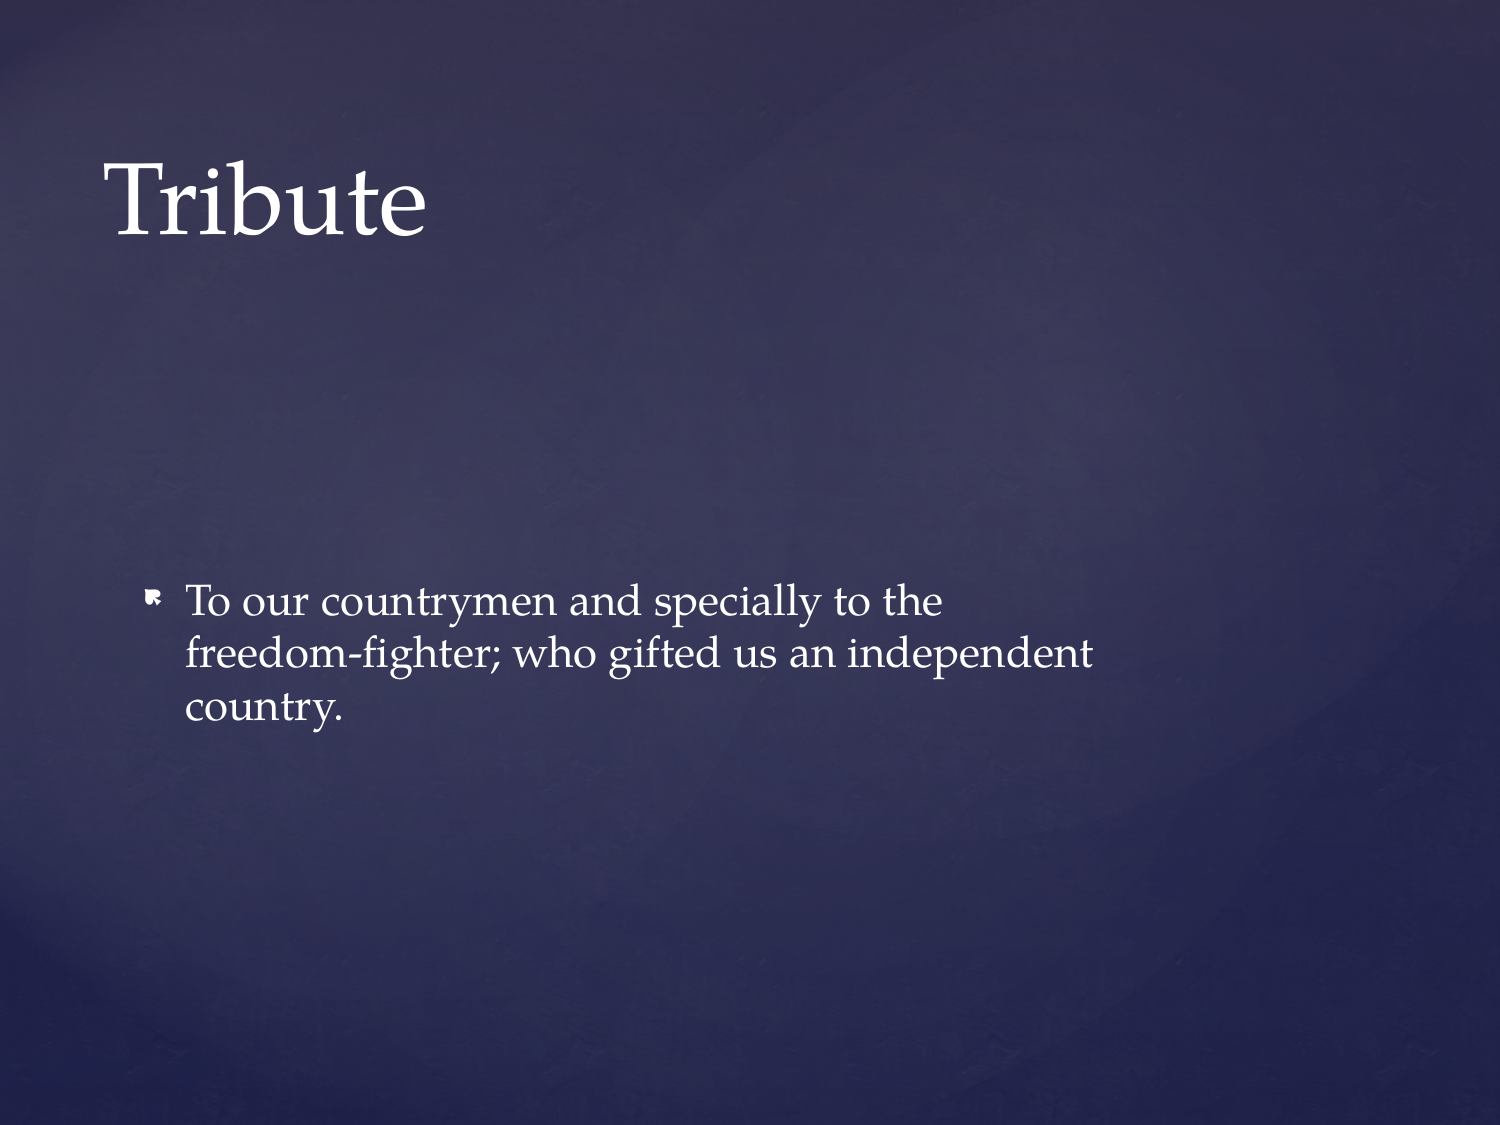

# Tribute
To our countrymen and specially to the freedom-fighter; who gifted us an independent country.